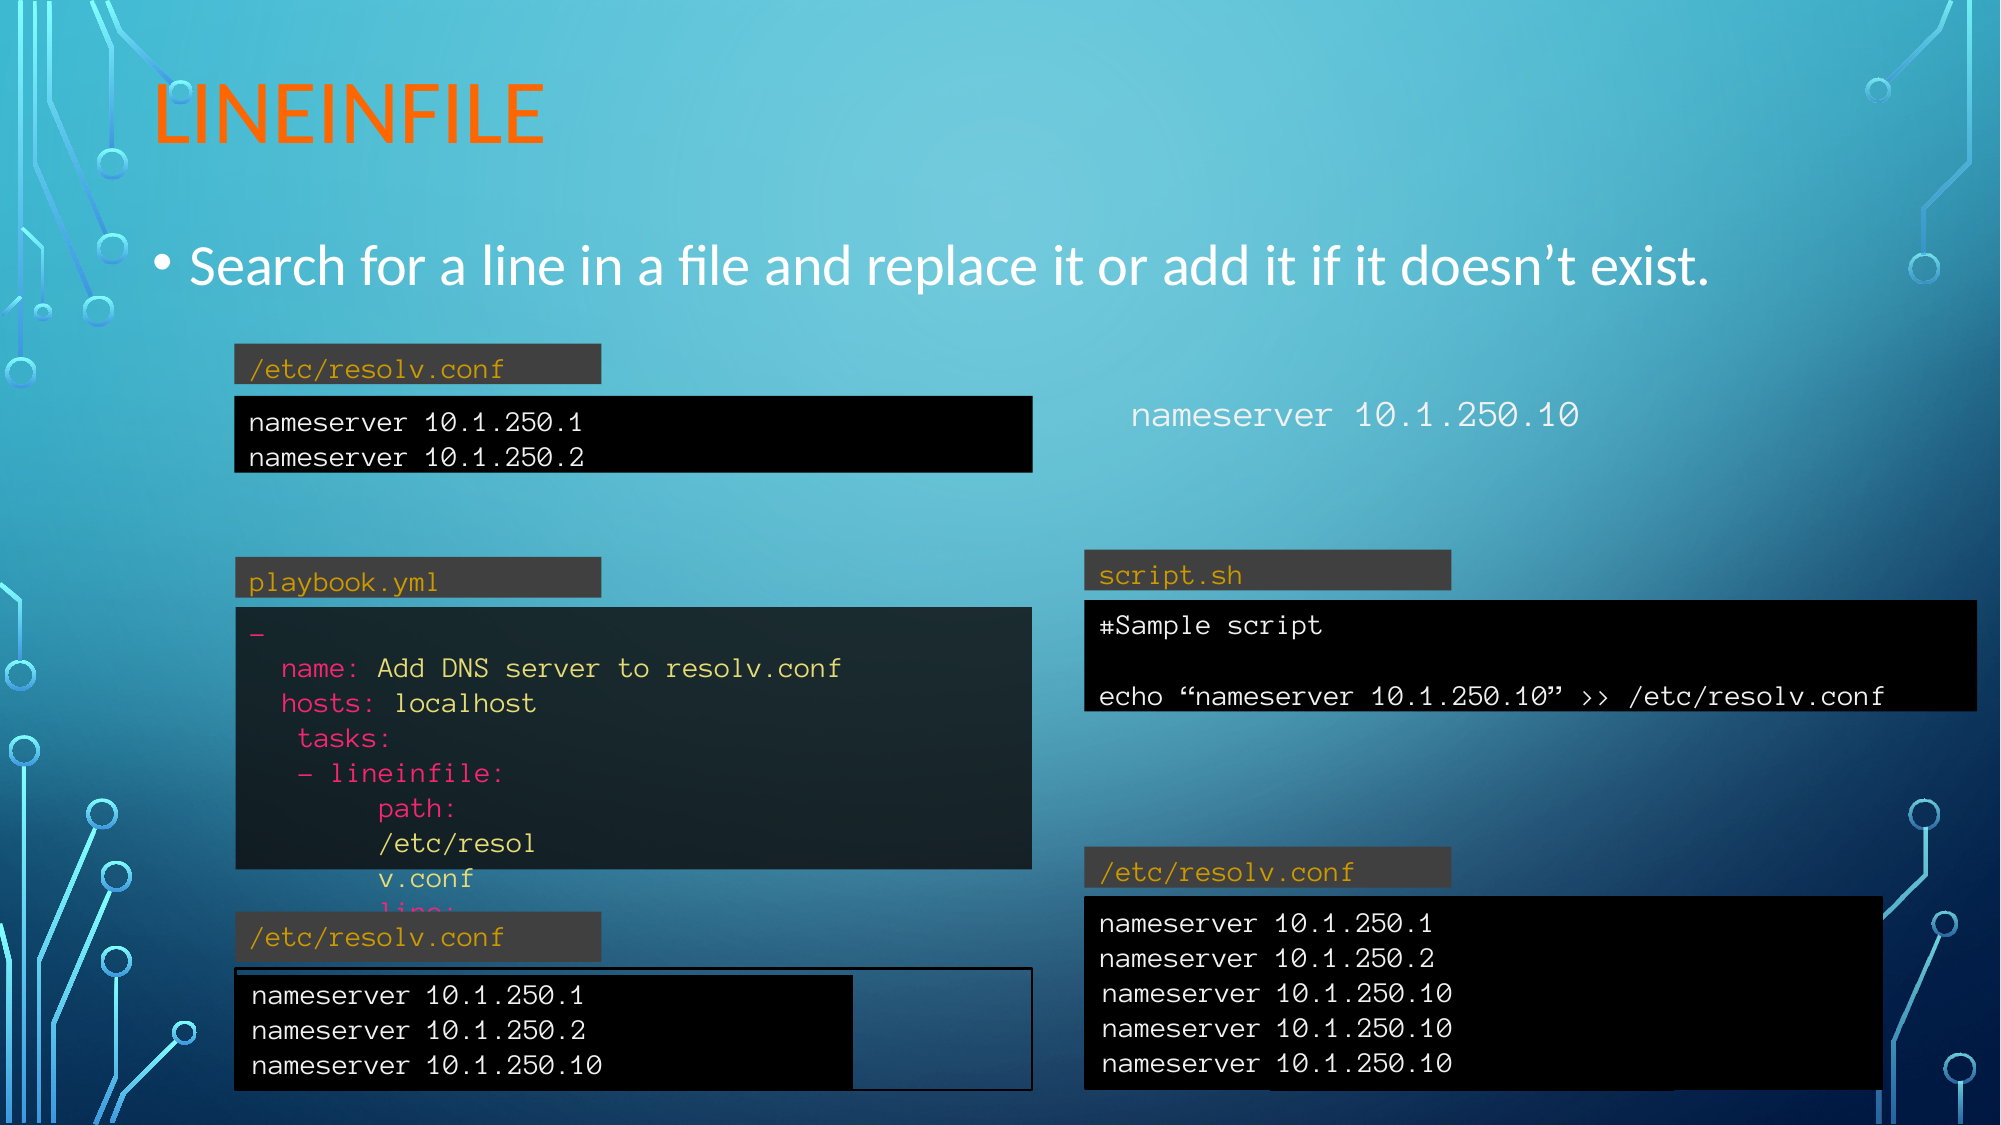

# lineinfile
Search for a line in a file and replace it or add it if it doesn’t exist.
/etc/resolv.conf
nameserver 10.1.250.10
nameserver 10.1.250.1
nameserver 10.1.250.2
script.sh
playbook.yml
#Sample script

echo “nameserver 10.1.250.10” >> /etc/resolv.conf

-
name: Add DNS server to resolv.conf
hosts: localhost  tasks:
- lineinfile:
path: /etc/resolv.conf
line: 'nameserver 10.1.250.10'
/etc/resolv.conf

nameserver 10.1.250.1
nameserver 10.1.250.2

/etc/resolv.conf

| nameserver | 10.1.250.1 | nameserver | 10.1.250.10 |
| --- | --- | --- | --- |
| nameserver | 10.1.250.2 | nameserver | 10.1.250.10 |
| nameserver | 10.1.250.10 | nameserver | 10.1.250.10 |